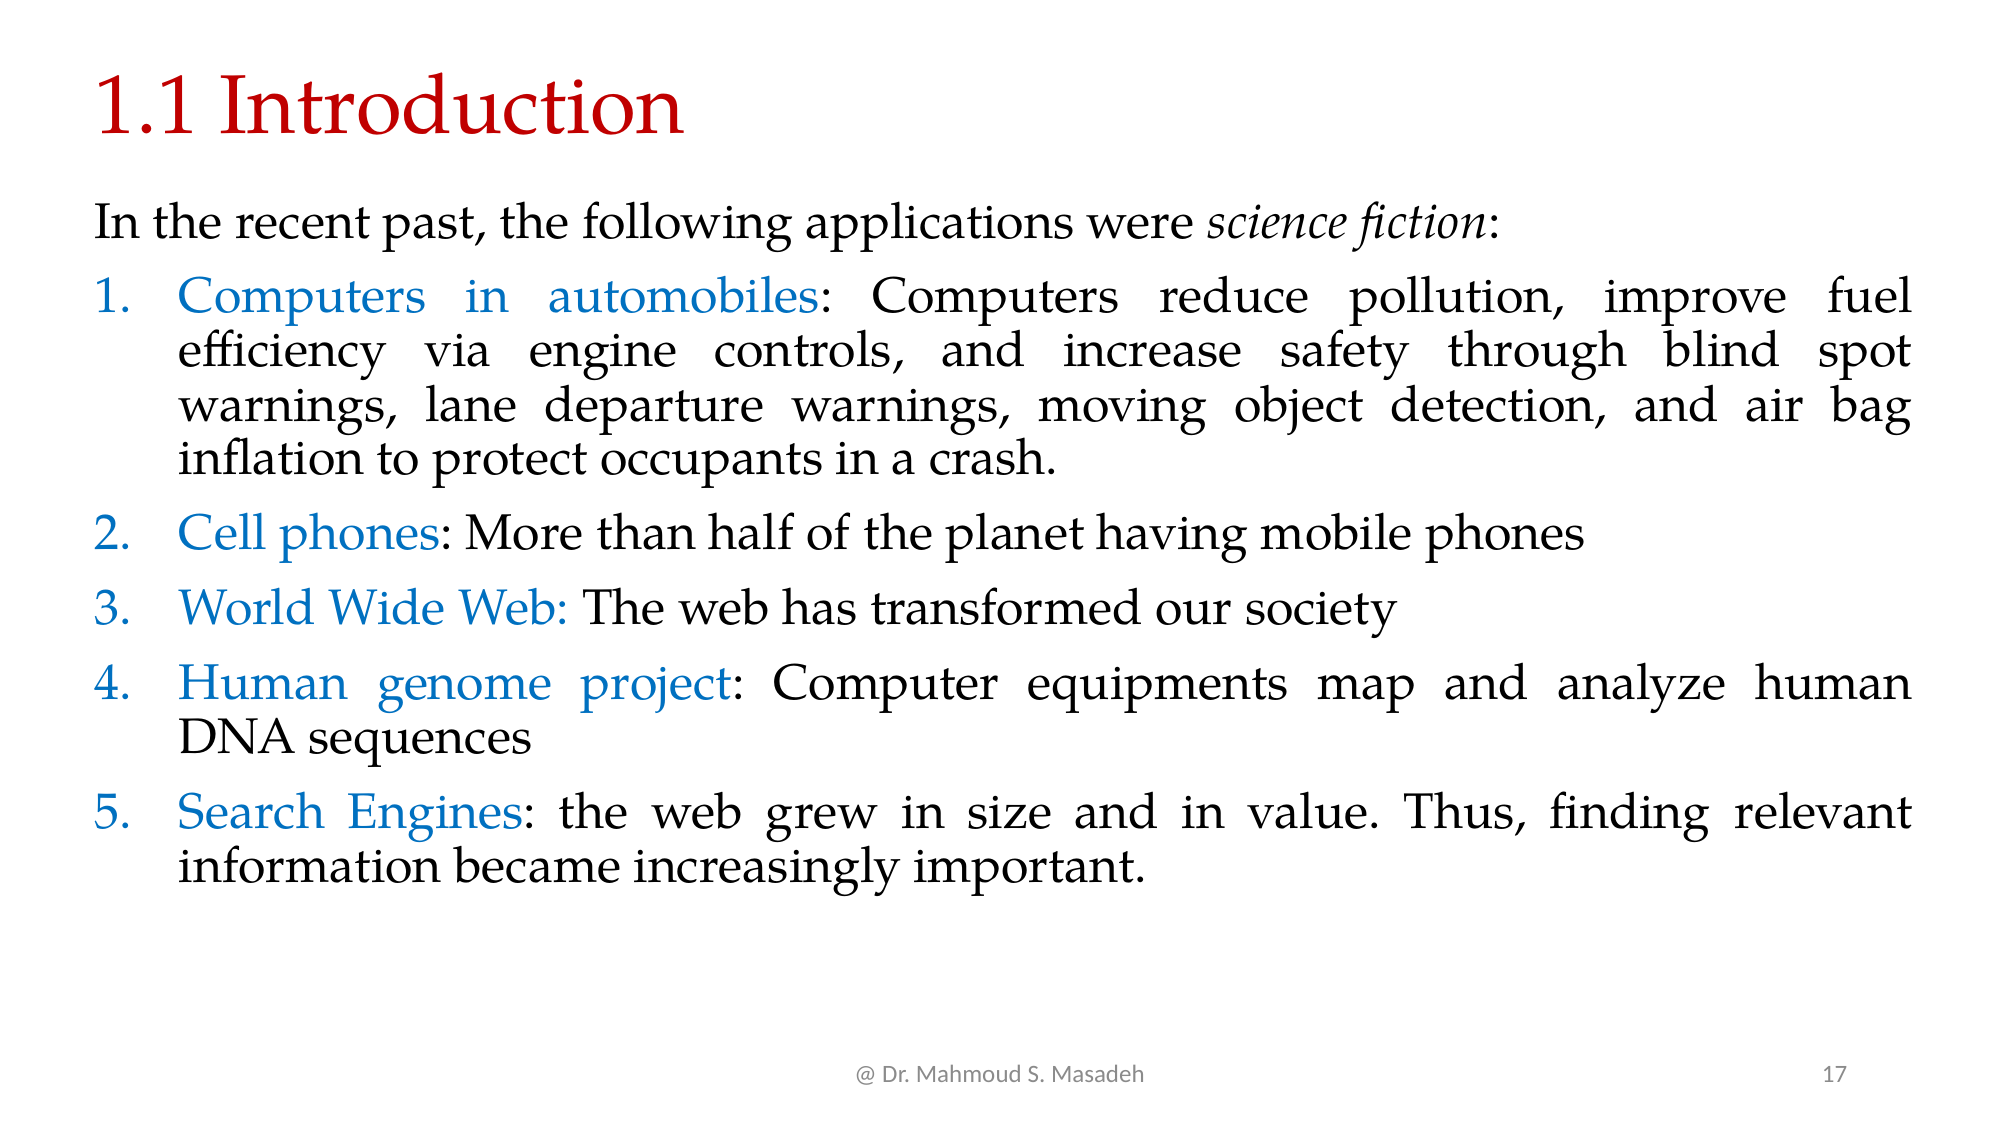

# 1.1 Introduction
In the recent past, the following applications were science fiction:
Computers in automobiles: Computers reduce pollution, improve fuel efficiency via engine controls, and increase safety through blind spot warnings, lane departure warnings, moving object detection, and air bag inflation to protect occupants in a crash.
Cell phones: More than half of the planet having mobile phones
World Wide Web: The web has transformed our society
Human genome project: Computer equipments map and analyze human DNA sequences
Search Engines: the web grew in size and in value. Thus, finding relevant information became increasingly important.
@ Dr. Mahmoud S. Masadeh
17